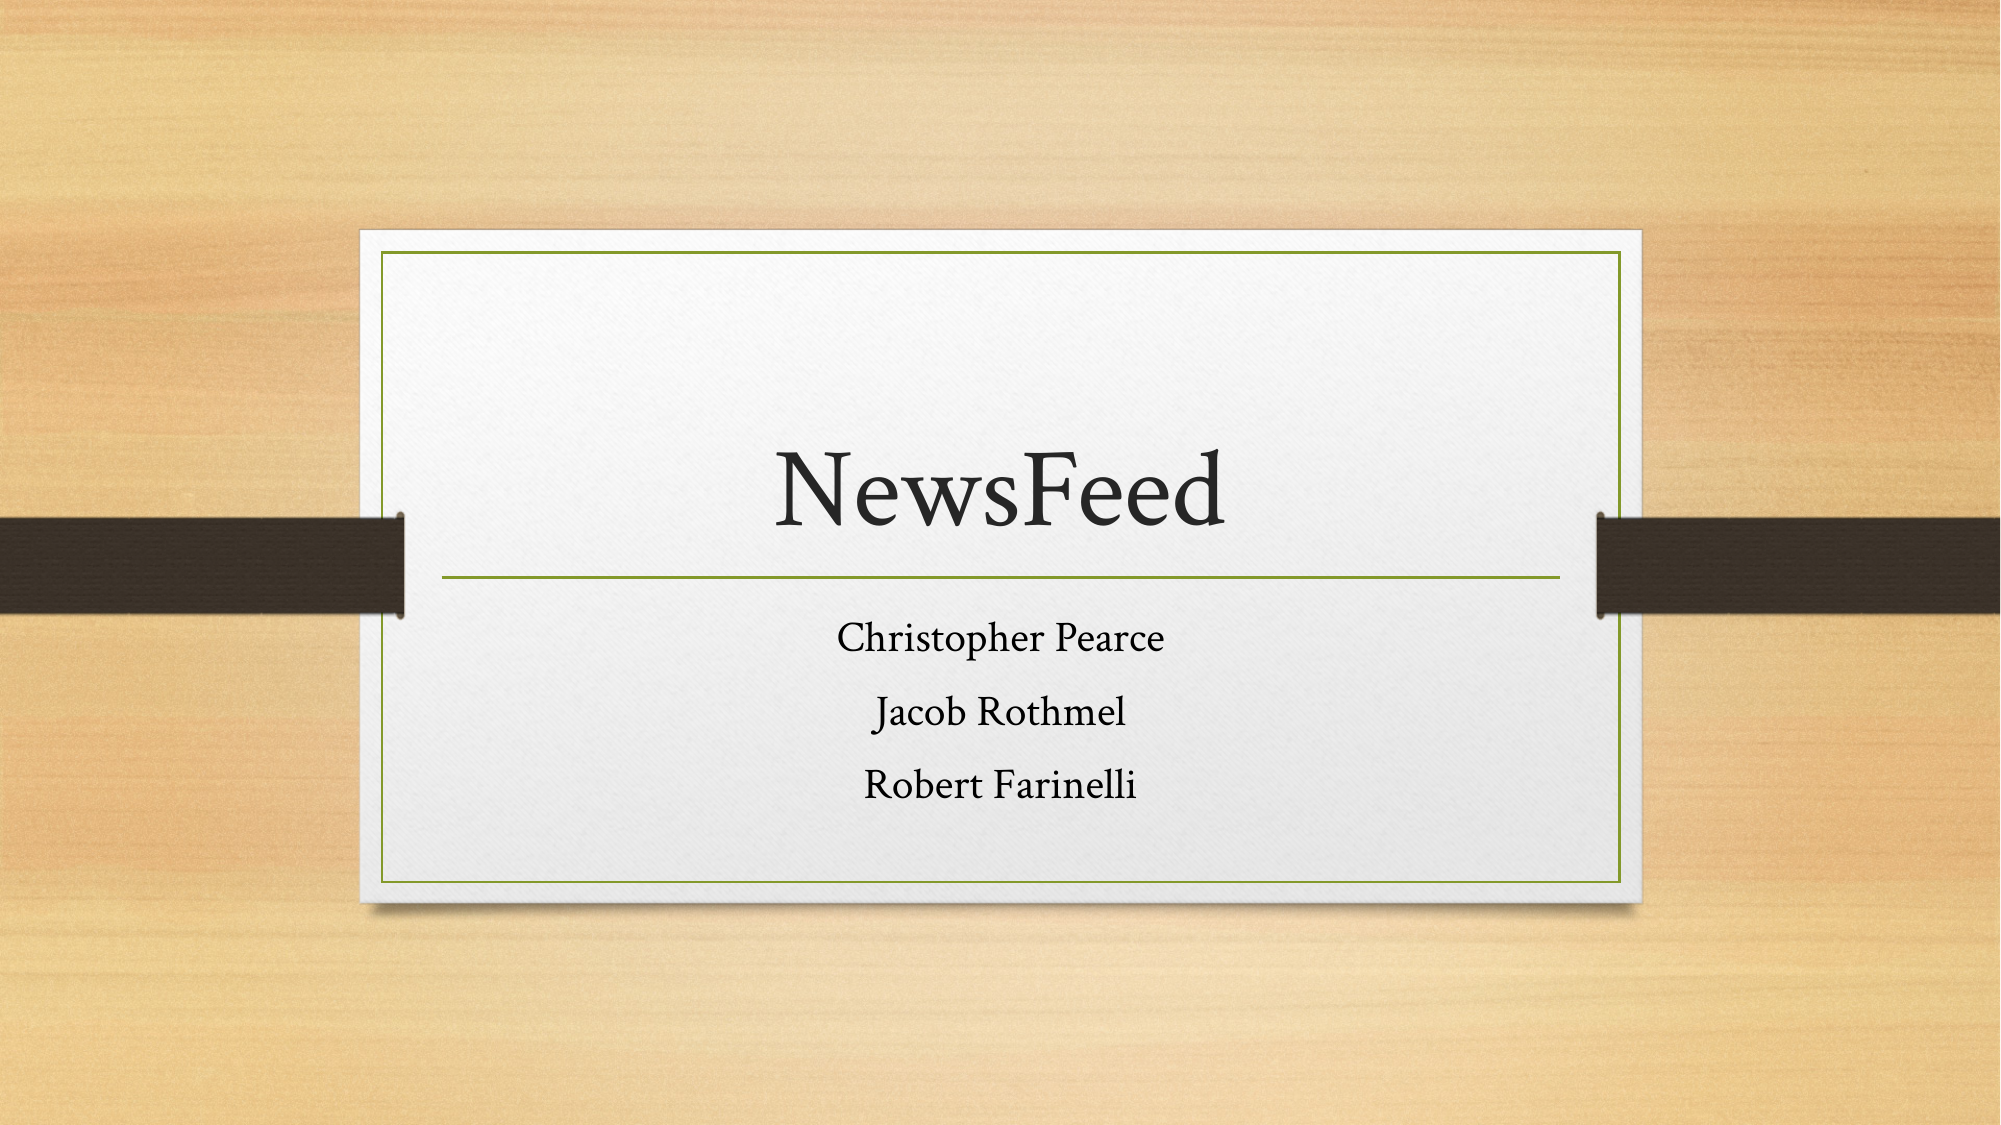

# NewsFeed
Christopher Pearce
Jacob Rothmel
Robert Farinelli